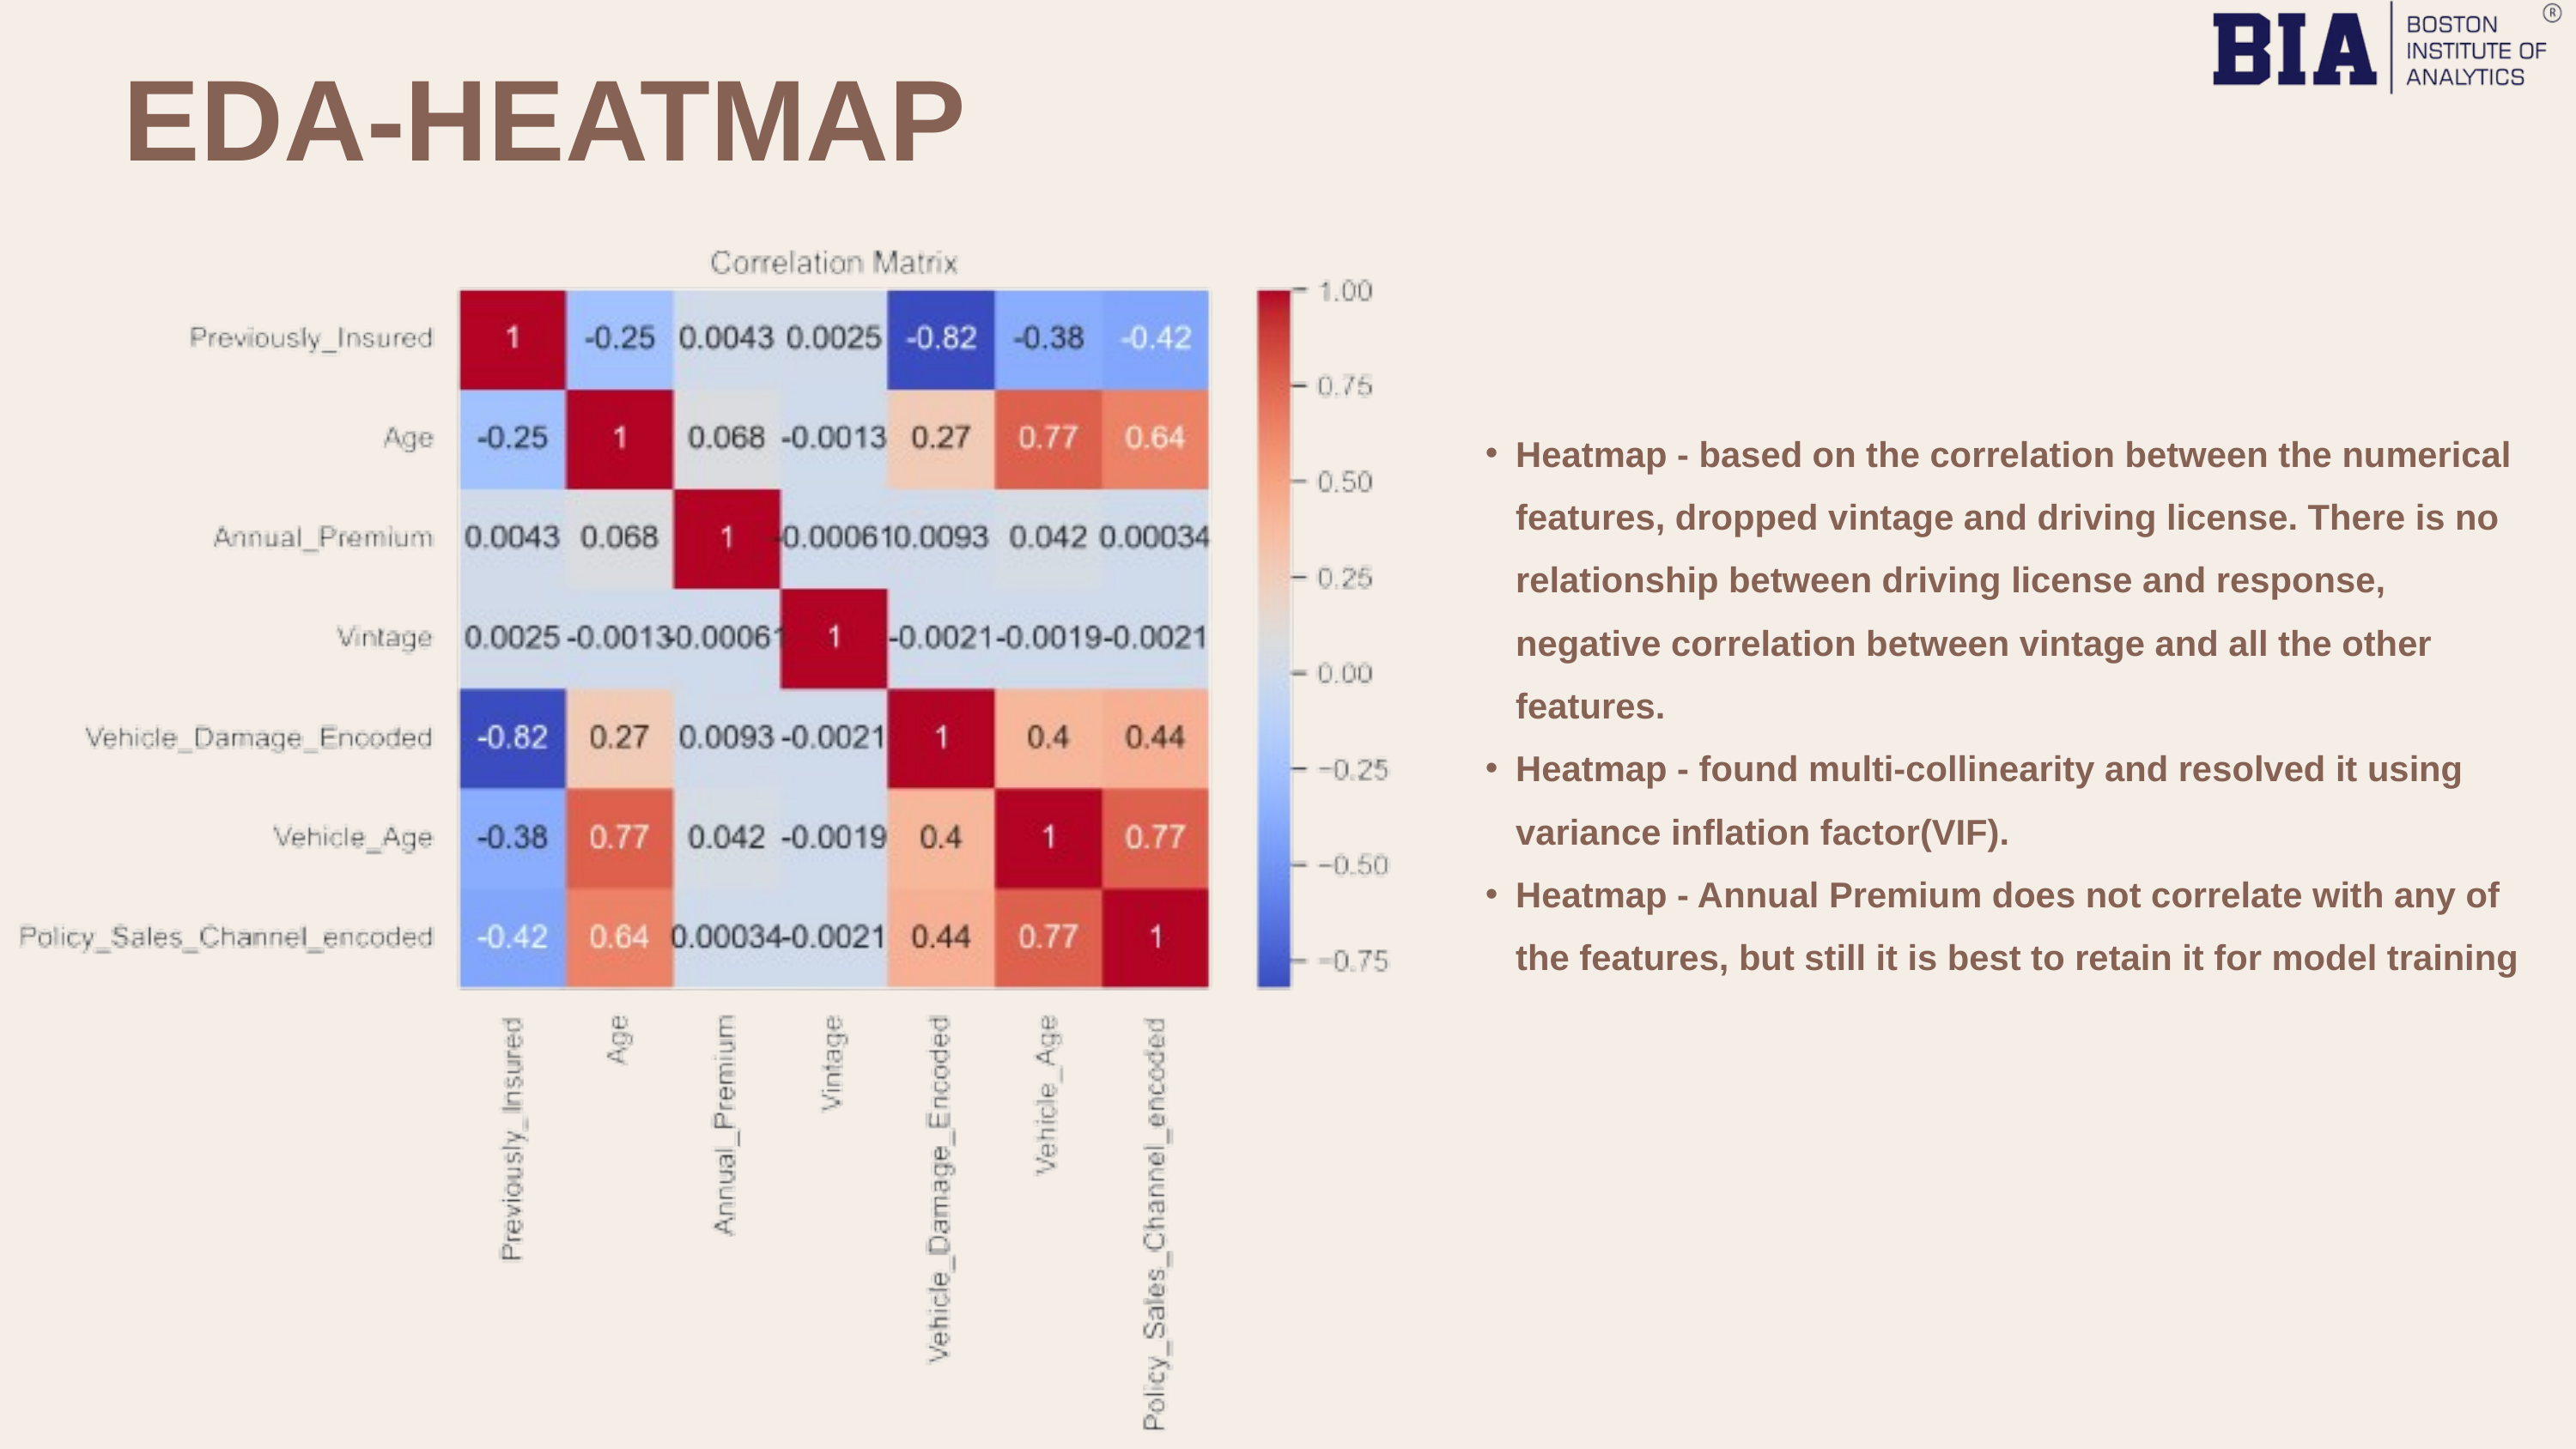

EDA-HEATMAP

Heatmap - based on the correlation between the numerical features, dropped vintage and driving license. There is no relationship between driving license and response, negative correlation between vintage and all the other features.
Heatmap - found multi-collinearity and resolved it using variance inflation factor(VIF).
Heatmap - Annual Premium does not correlate with any of the features, but still it is best to retain it for model training